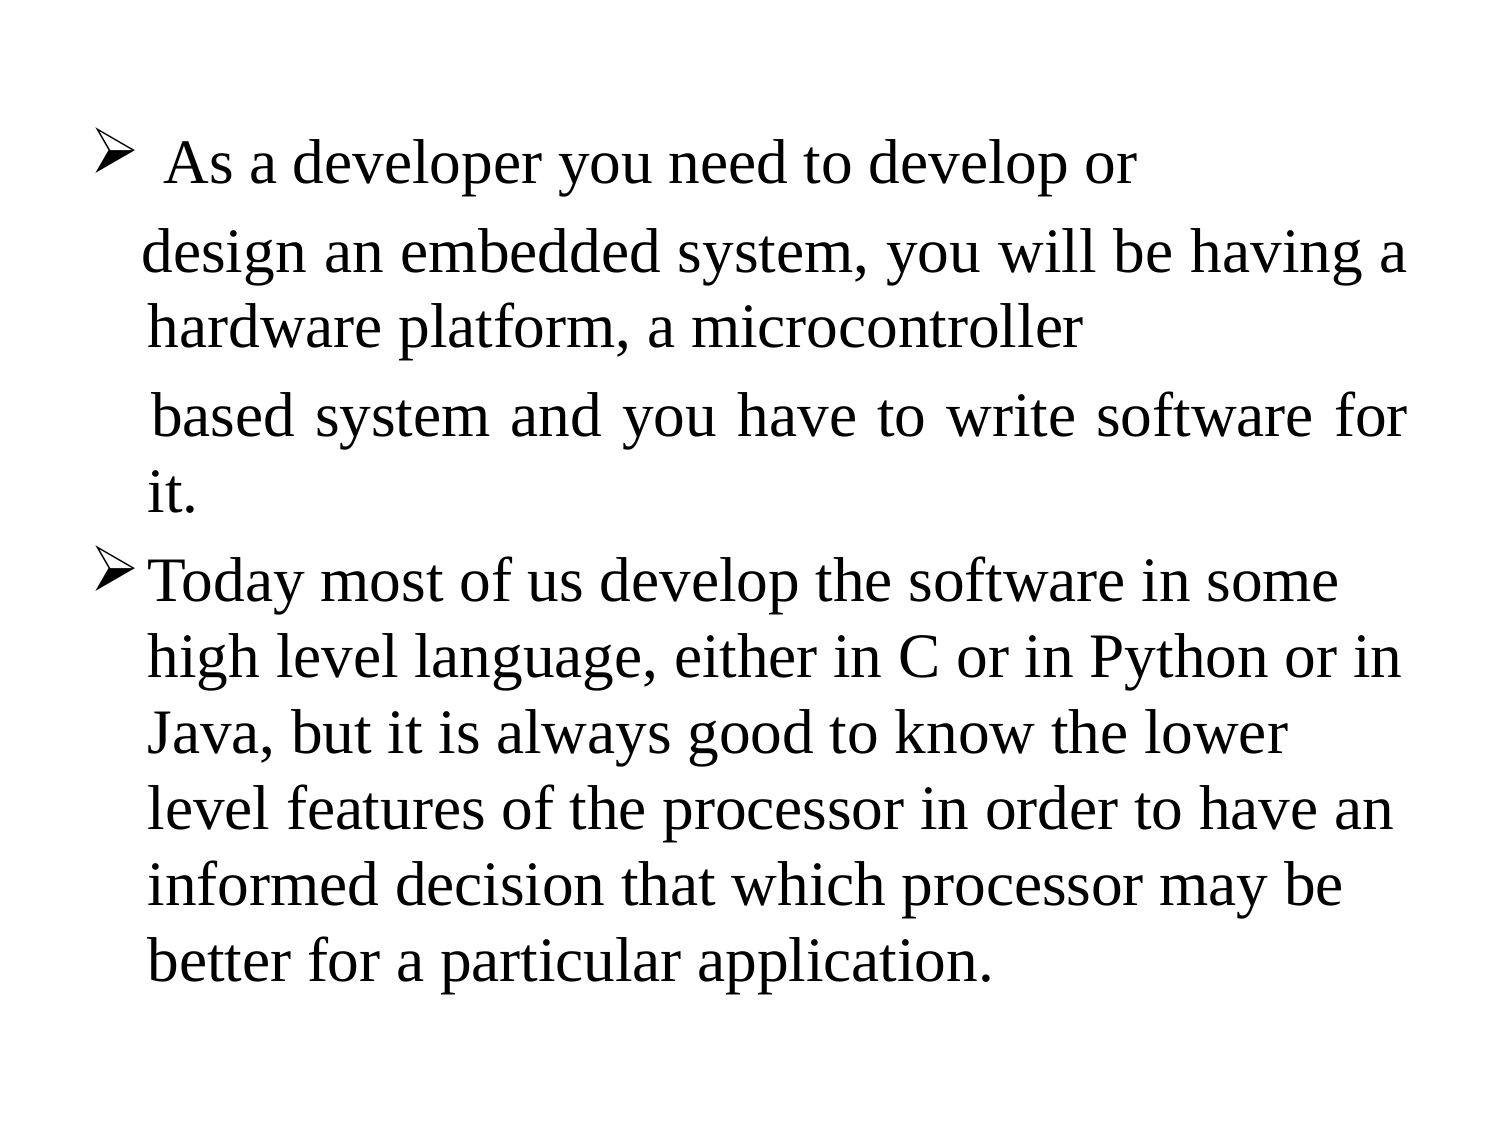

As a developer you need to develop or
   design an embedded system, you will be having a hardware platform, a microcontroller
   based system and you have to write software for it.
Today most of us develop the software in some high level language, either in C or in Python or in Java, but it is always good to know the lower level features of the processor in order to have an informed decision that which processor may be better for a particular application.